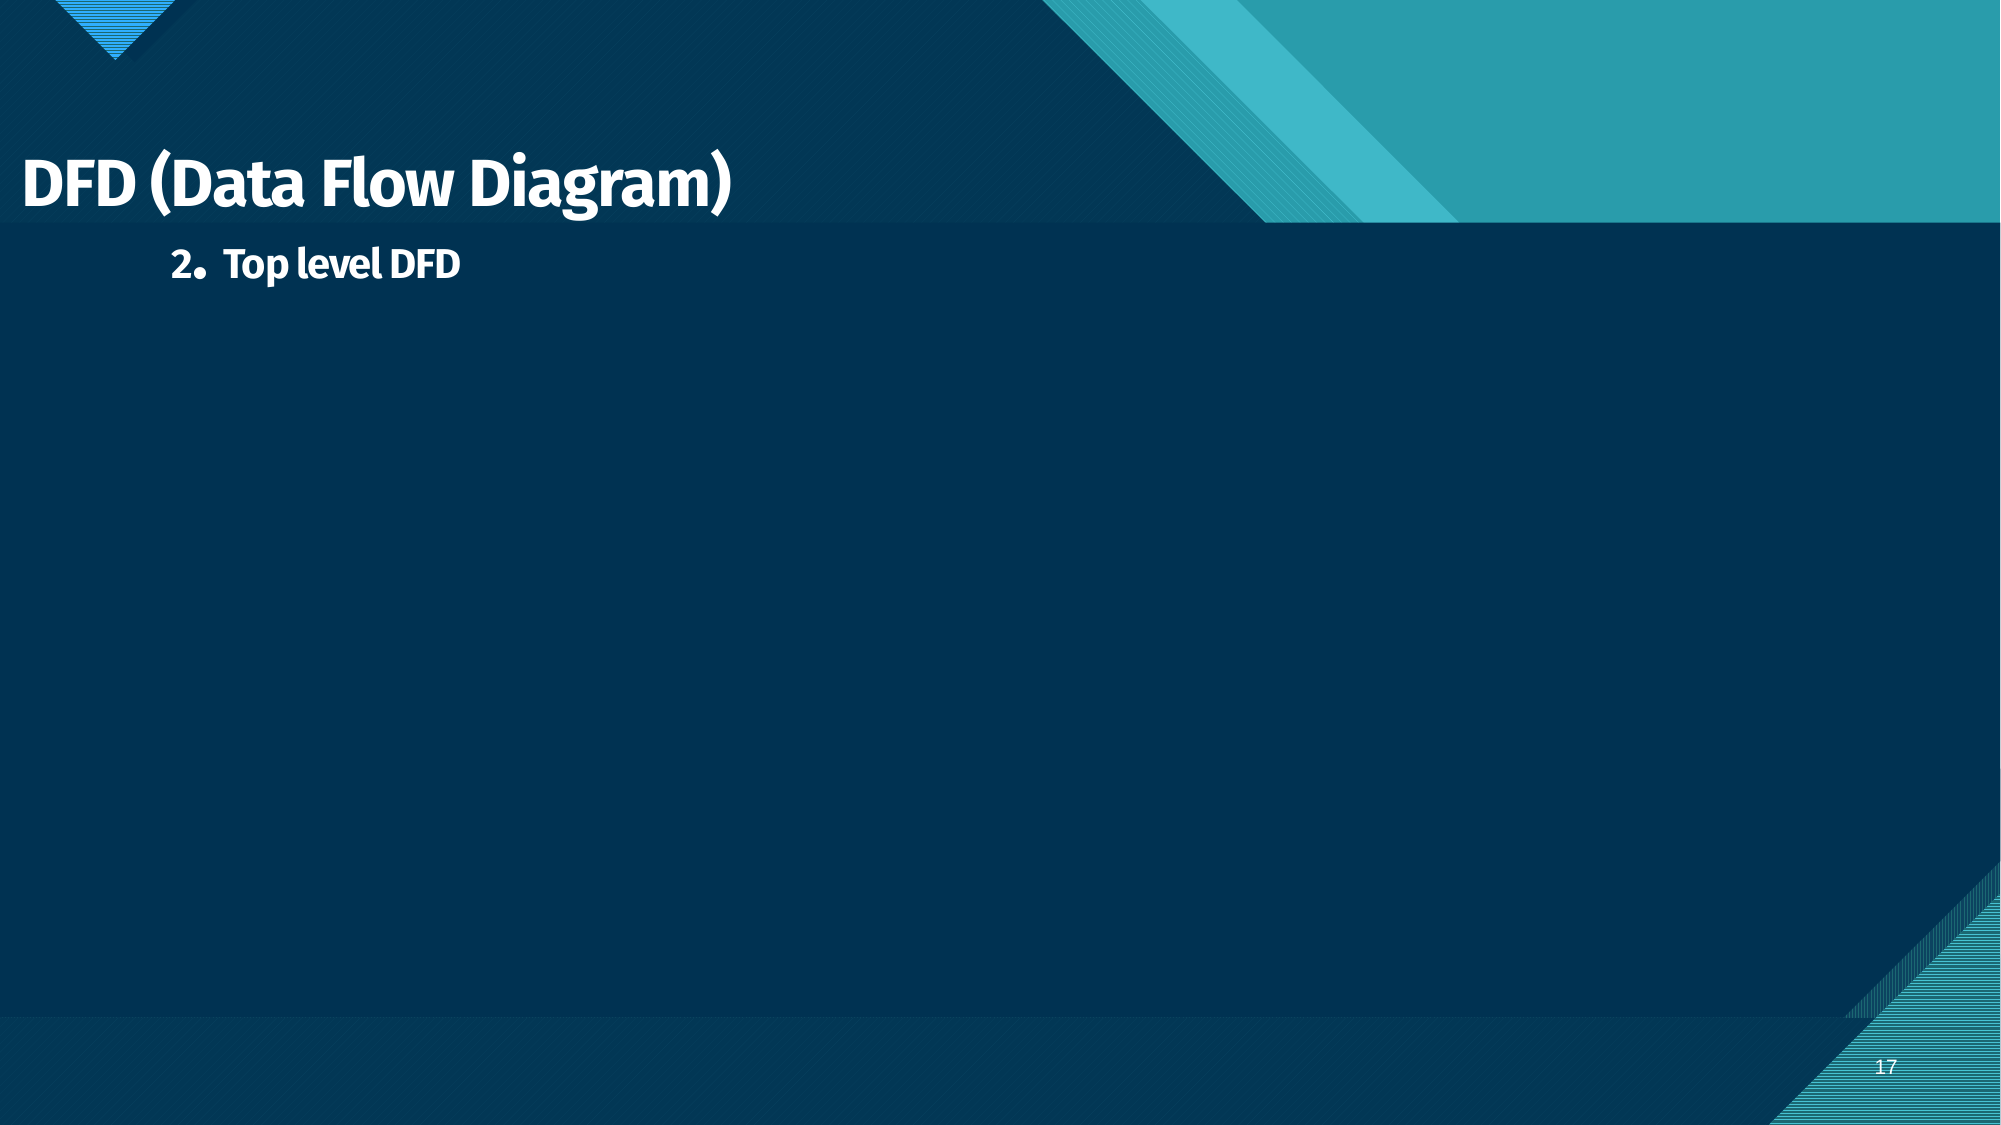

# DFD (Data Flow Diagram) 2. Top level DFD
17